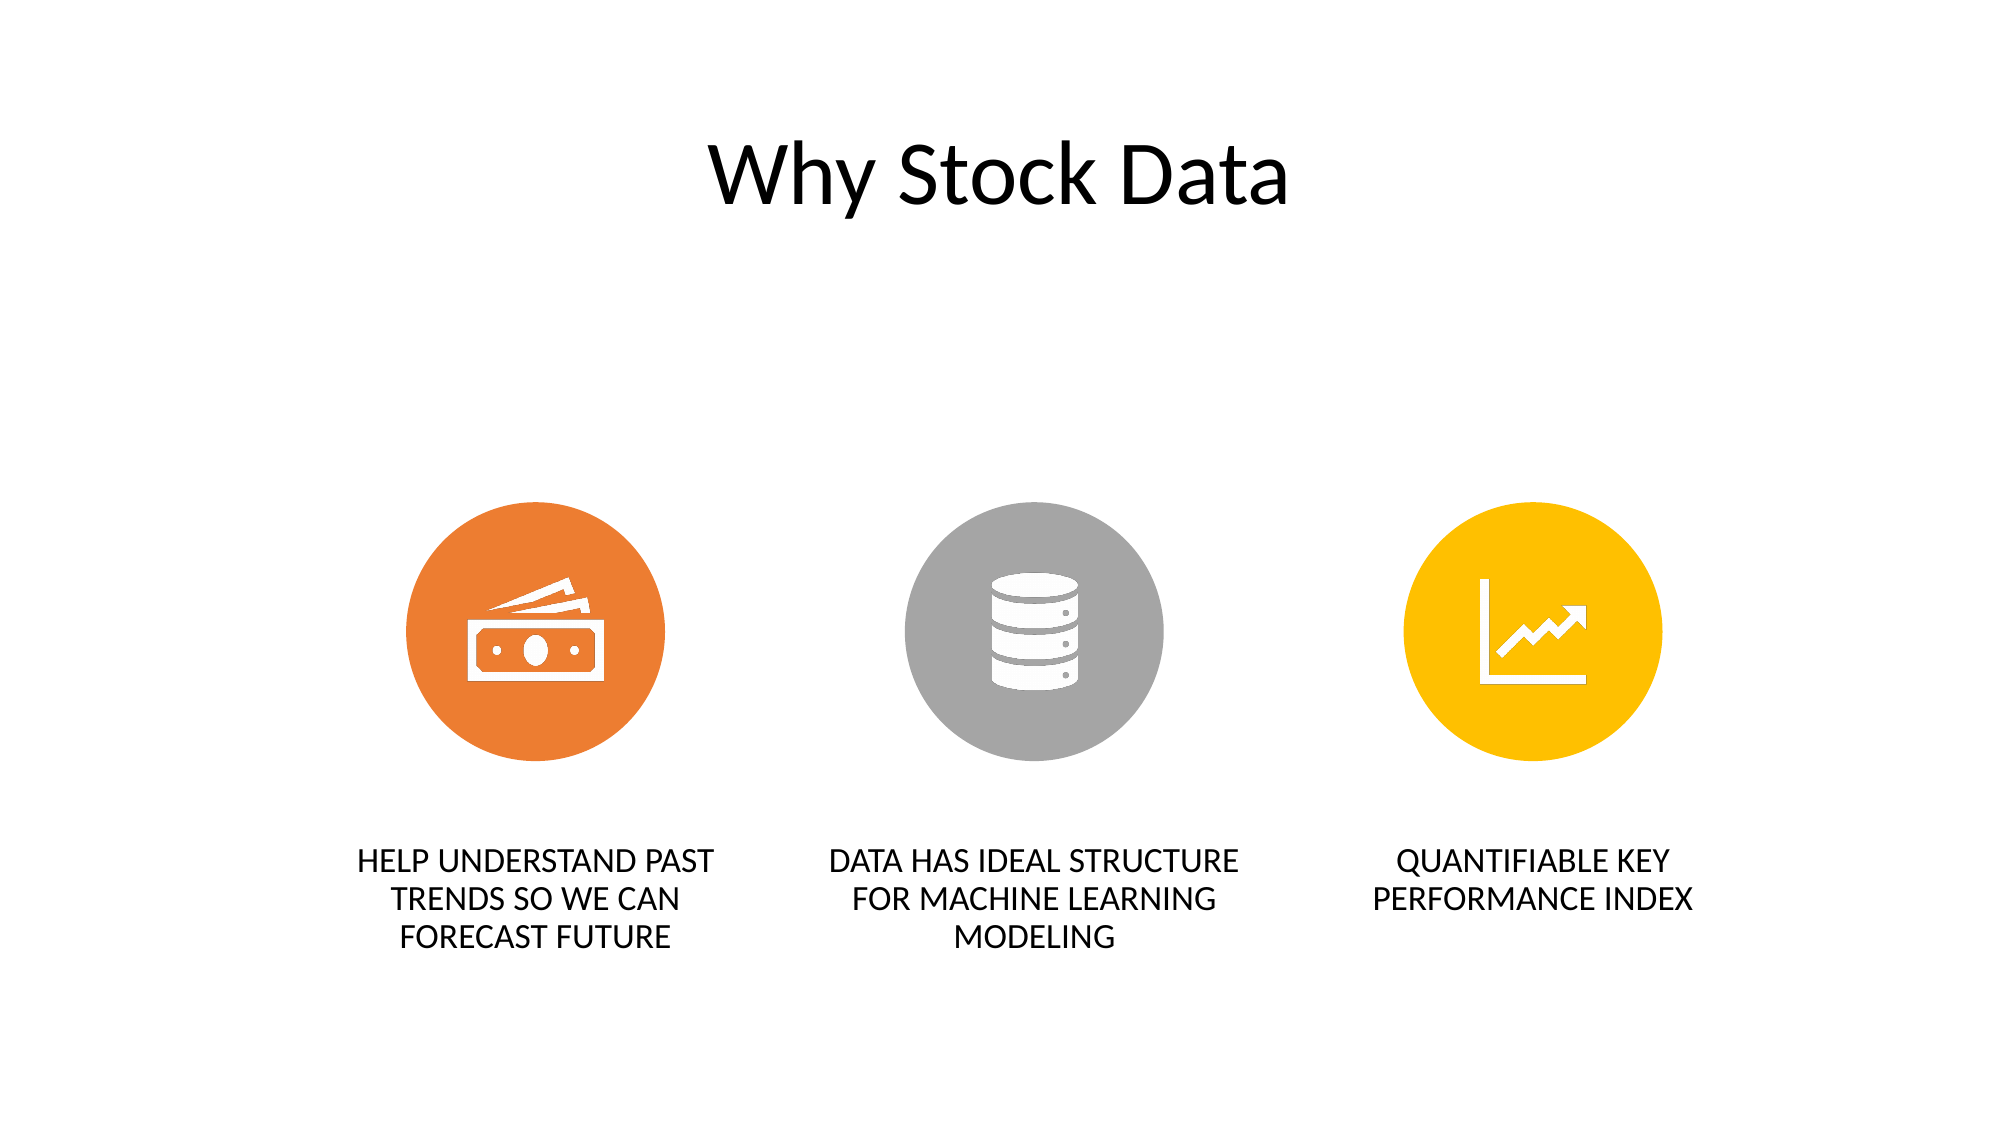

# Why Stock Data
help understand past trends so we can forecast FUTURE
Data has ideal structure for Machine Learning modeling
Quantifiable Key Performance Index